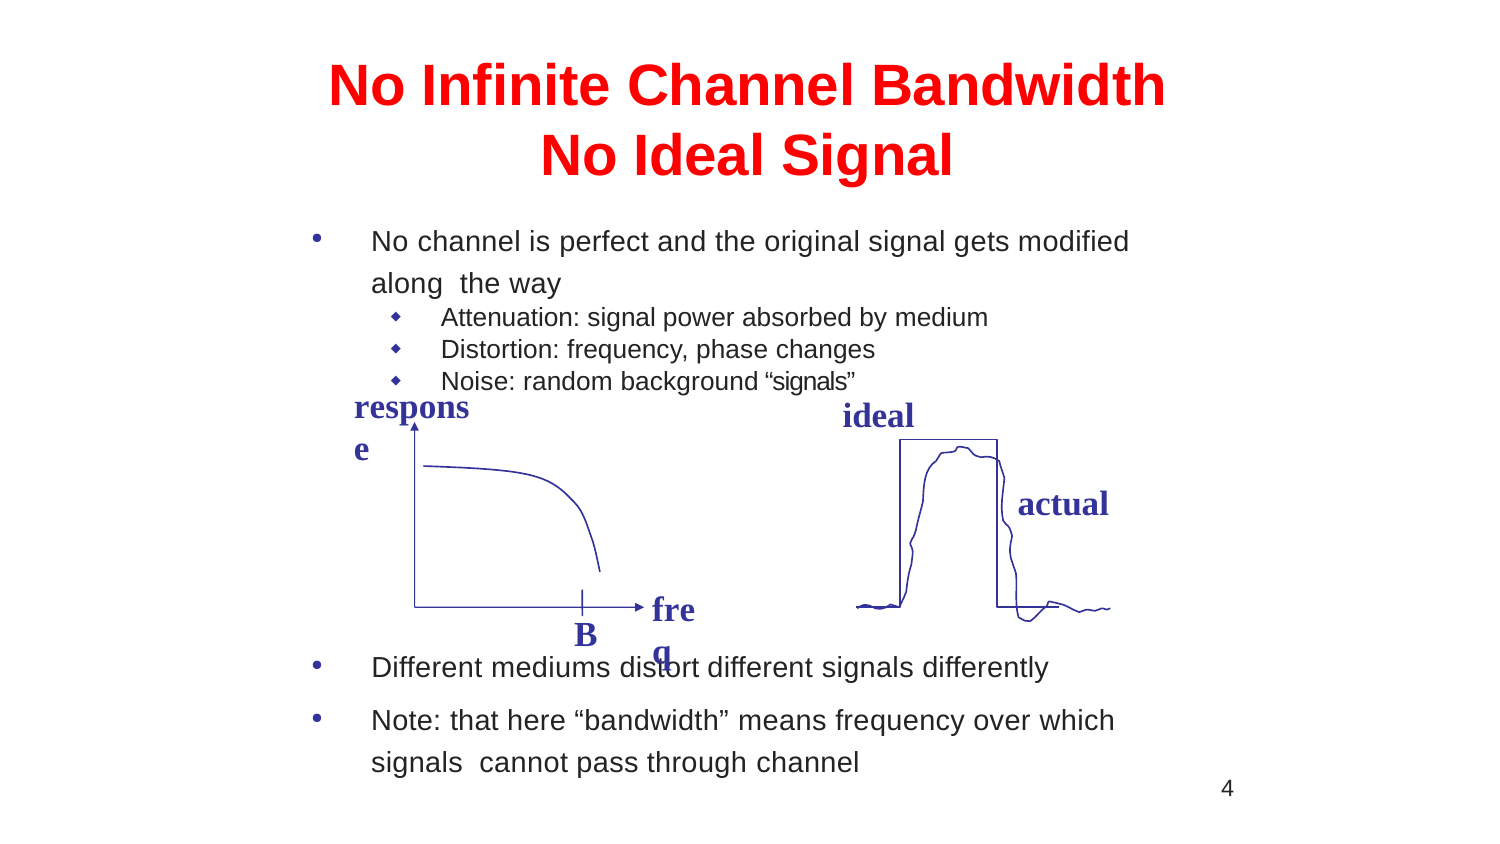

# No Infinite Channel Bandwidth No Ideal Signal
No channel is perfect and the original signal gets modified along  the way
Attenuation: signal power absorbed by medium
Distortion: frequency, phase changes
Noise: random background “signals”
response
ideal

actual
freq
B
Different mediums distort different signals differently
Note: that here “bandwidth” means frequency over which signals  cannot pass through channel
4